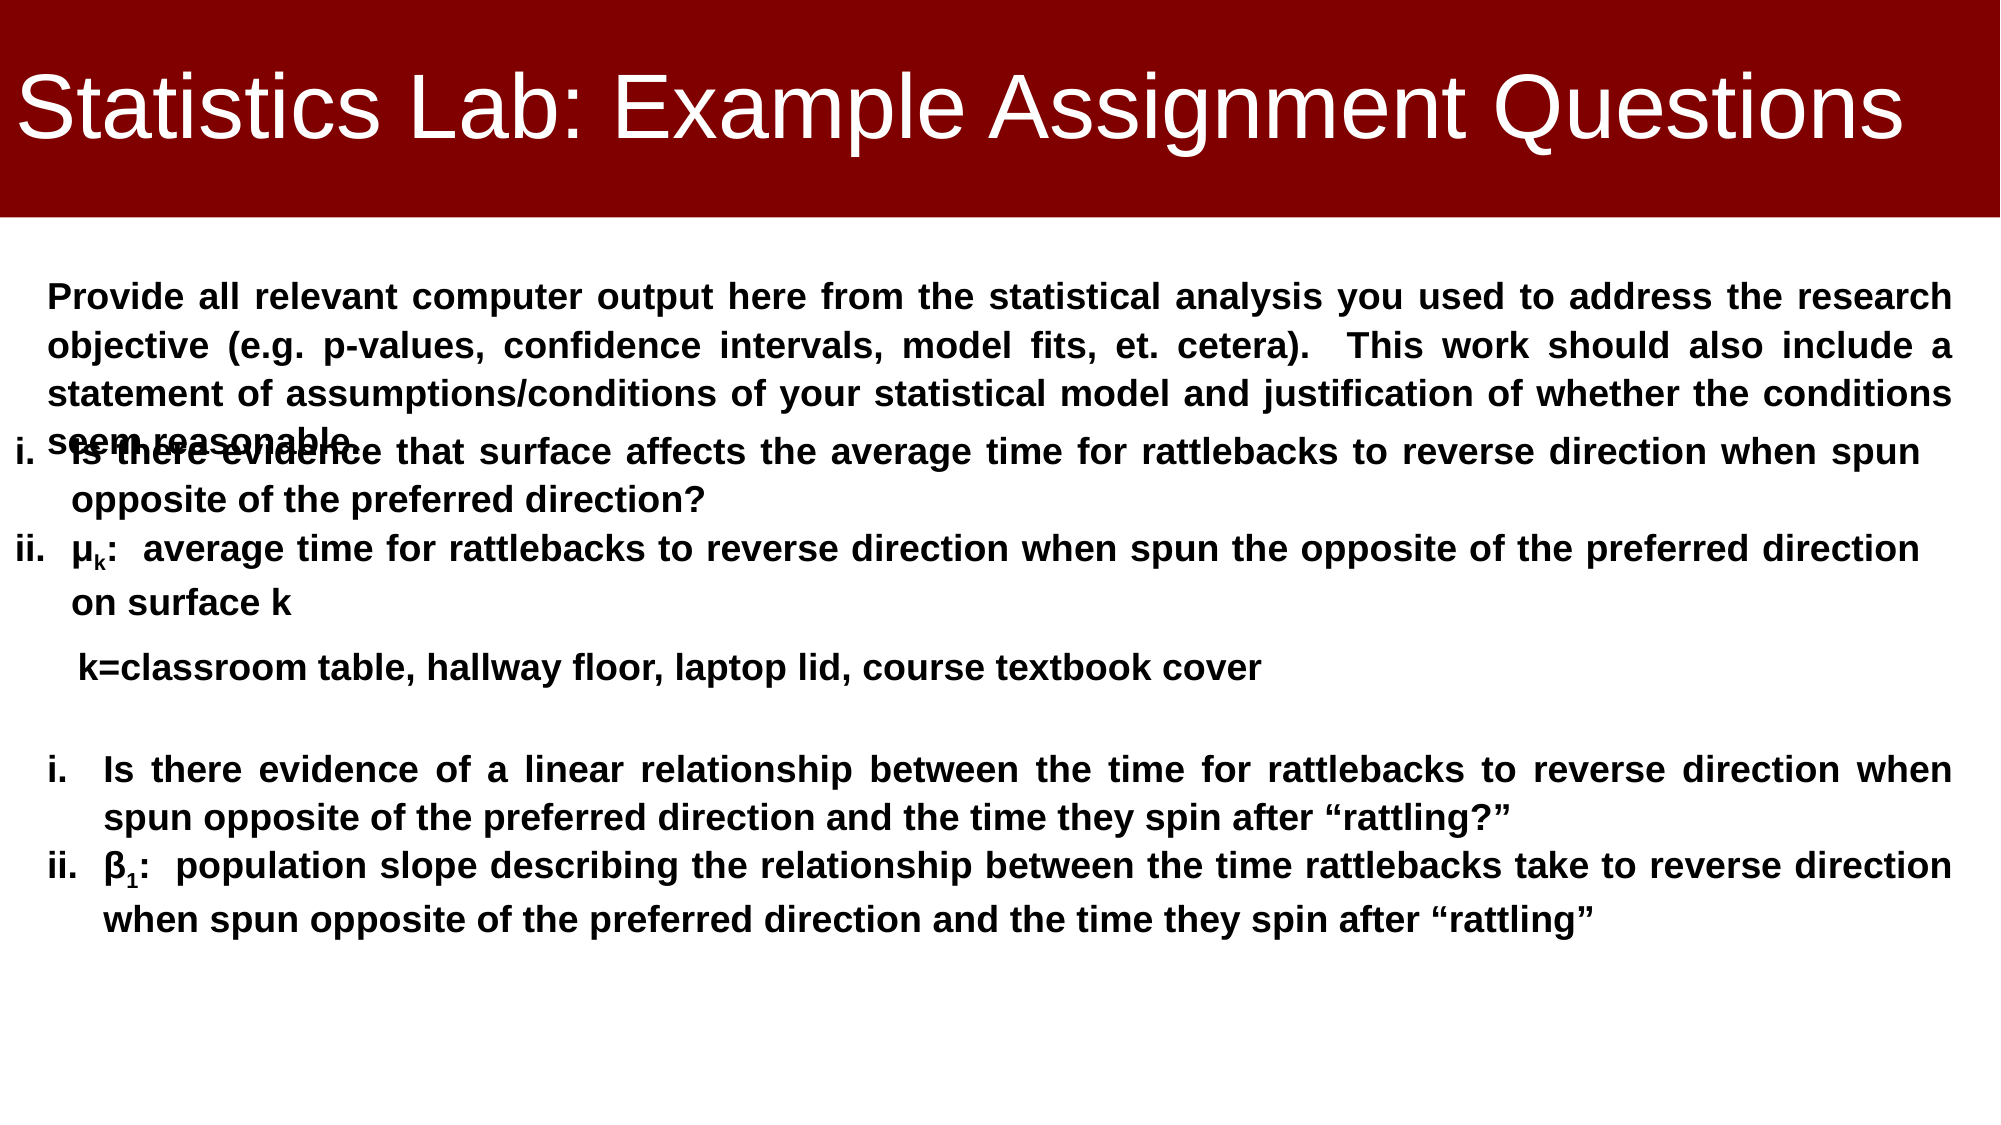

# Statistics Lab: Example Assignment Questions
Provide all relevant computer output here from the statistical analysis you used to address the research objective (e.g. p-values, confidence intervals, model fits, et. cetera).  This work should also include a statement of assumptions/conditions of your statistical model and justification of whether the conditions seem reasonable.

Is there evidence that surface affects the average time for rattlebacks to reverse direction when spun opposite of the preferred direction?
μk:  average time for rattlebacks to reverse direction when spun the opposite of the preferred direction on surface k
      k=classroom table, hallway floor, laptop lid, course textbook cover
Is there evidence of a linear relationship between the time for rattlebacks to reverse direction when spun opposite of the preferred direction and the time they spin after “rattling?”
β1:  population slope describing the relationship between the time rattlebacks take to reverse direction when spun opposite of the preferred direction and the time they spin after “rattling”